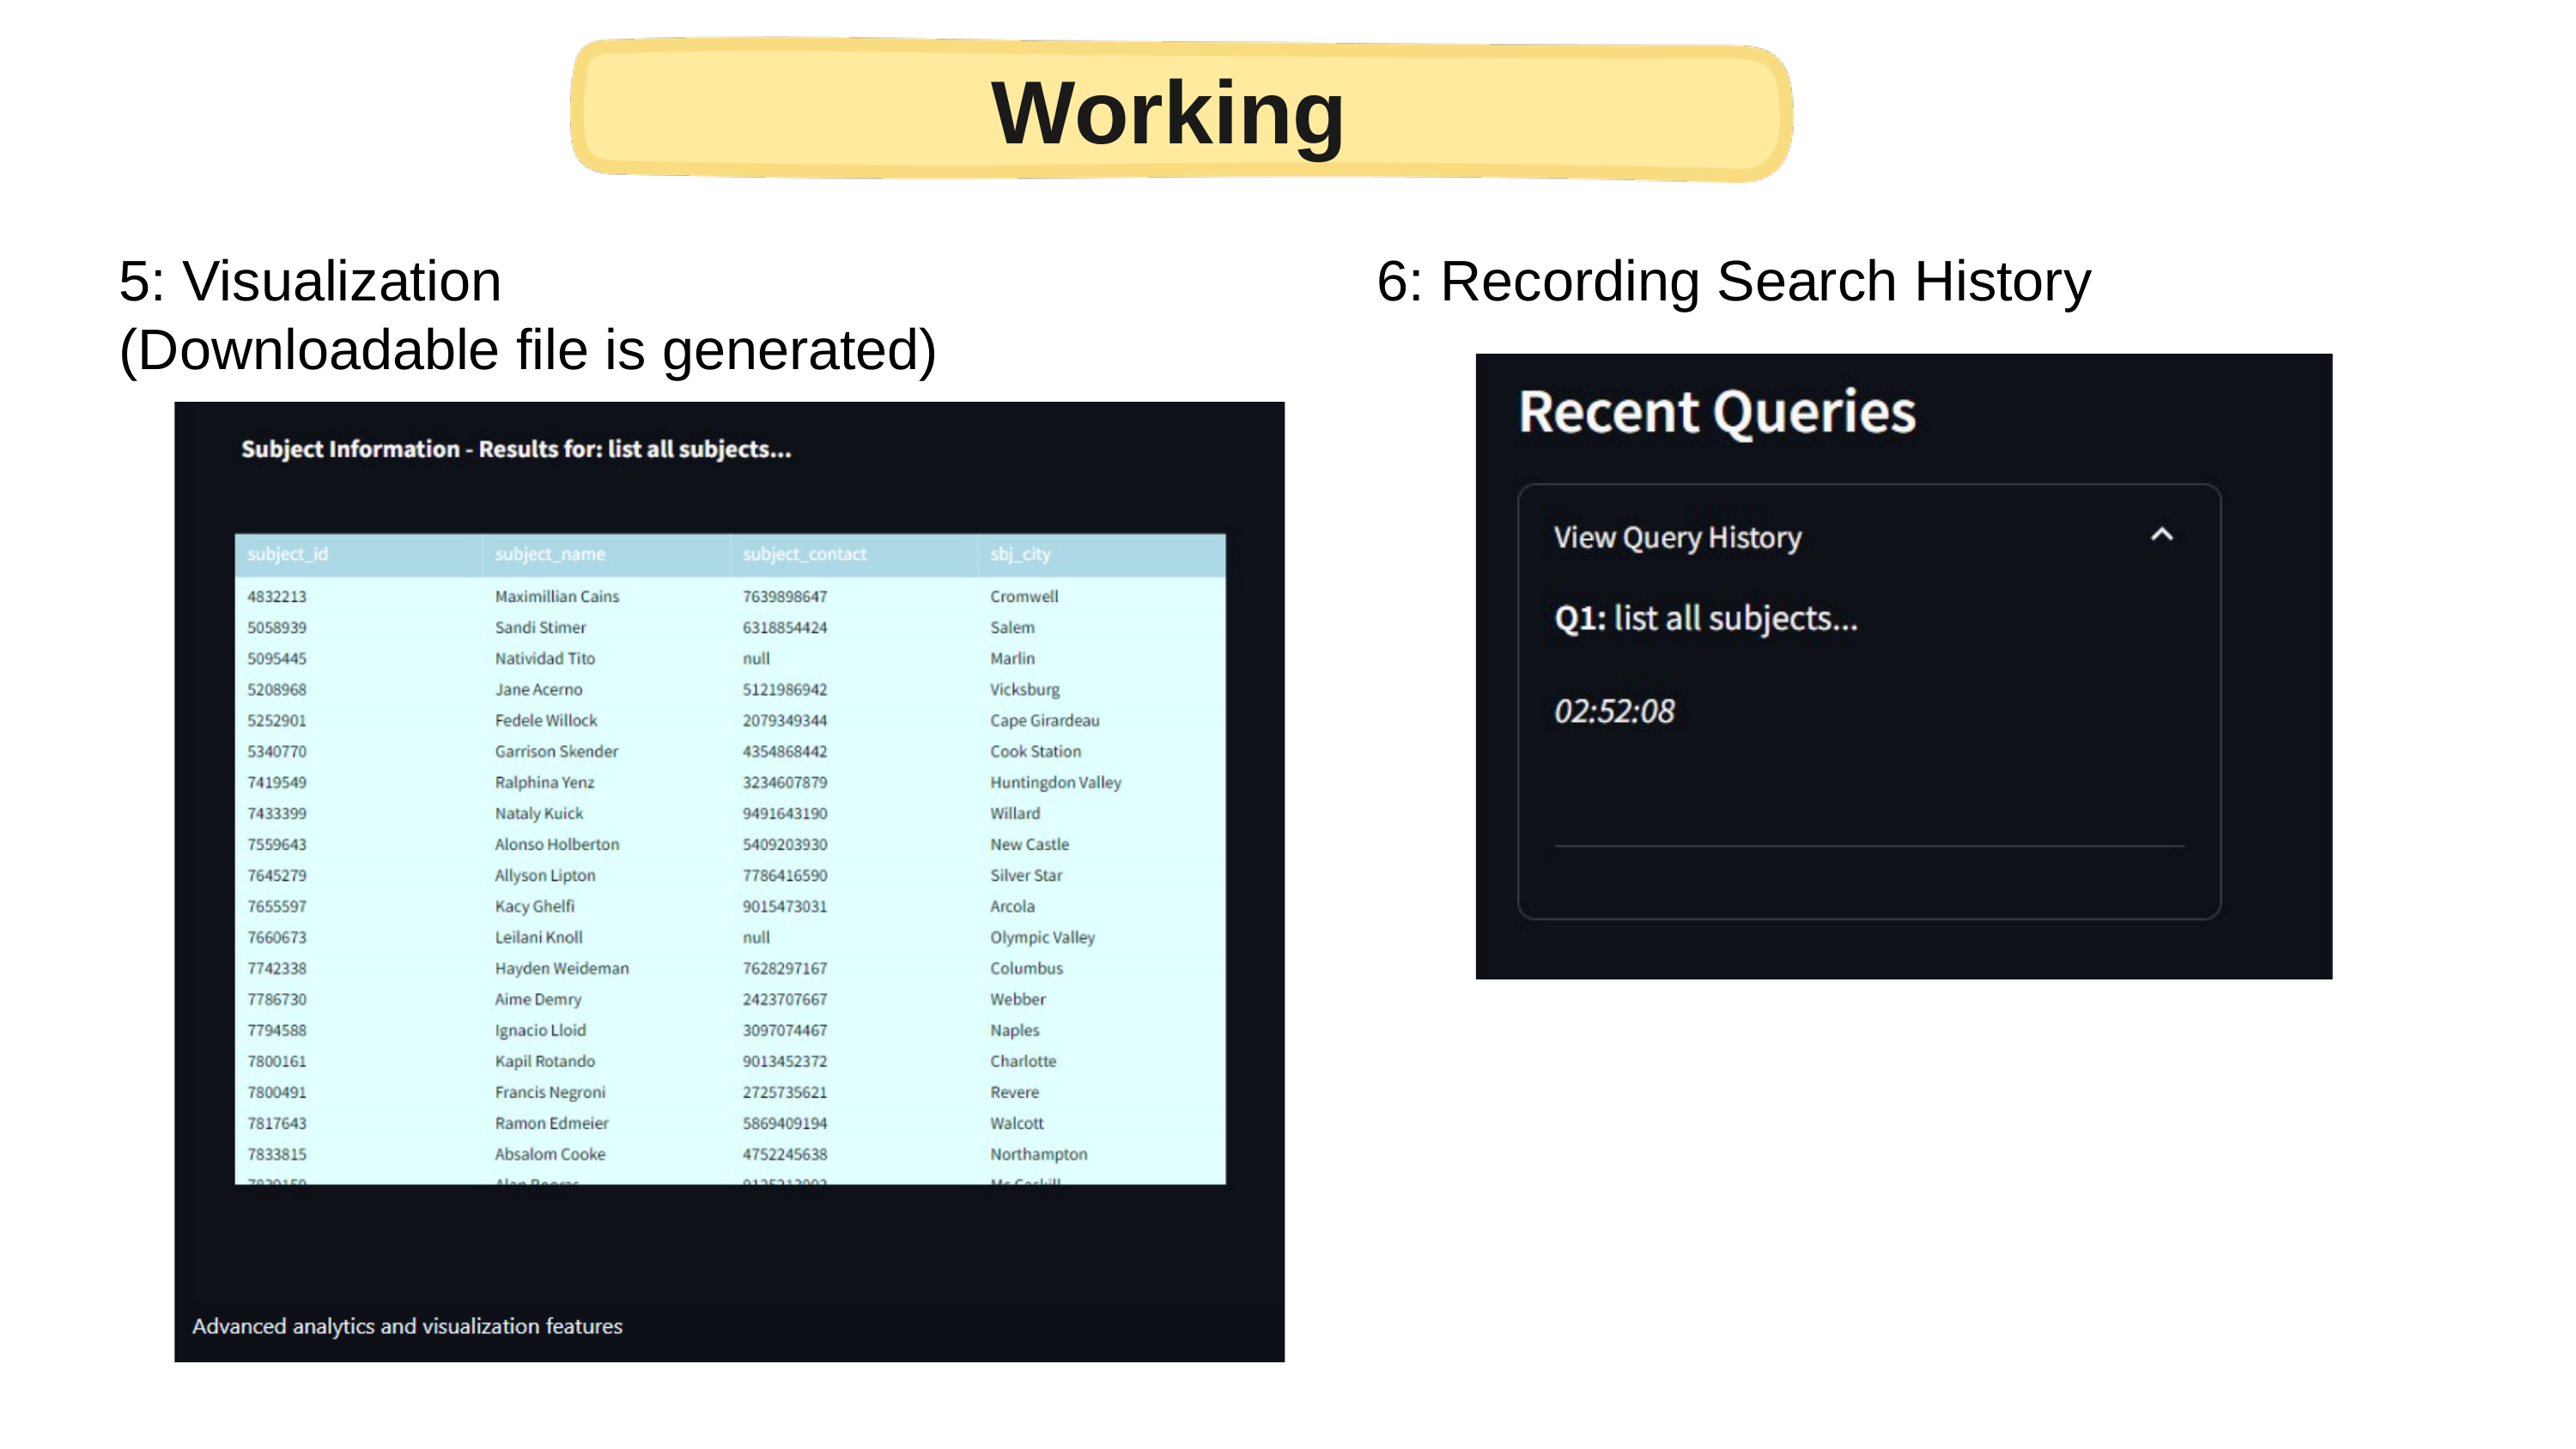

Working

5: Visualization
(Downloadable file is generated)

6: Recording Search History